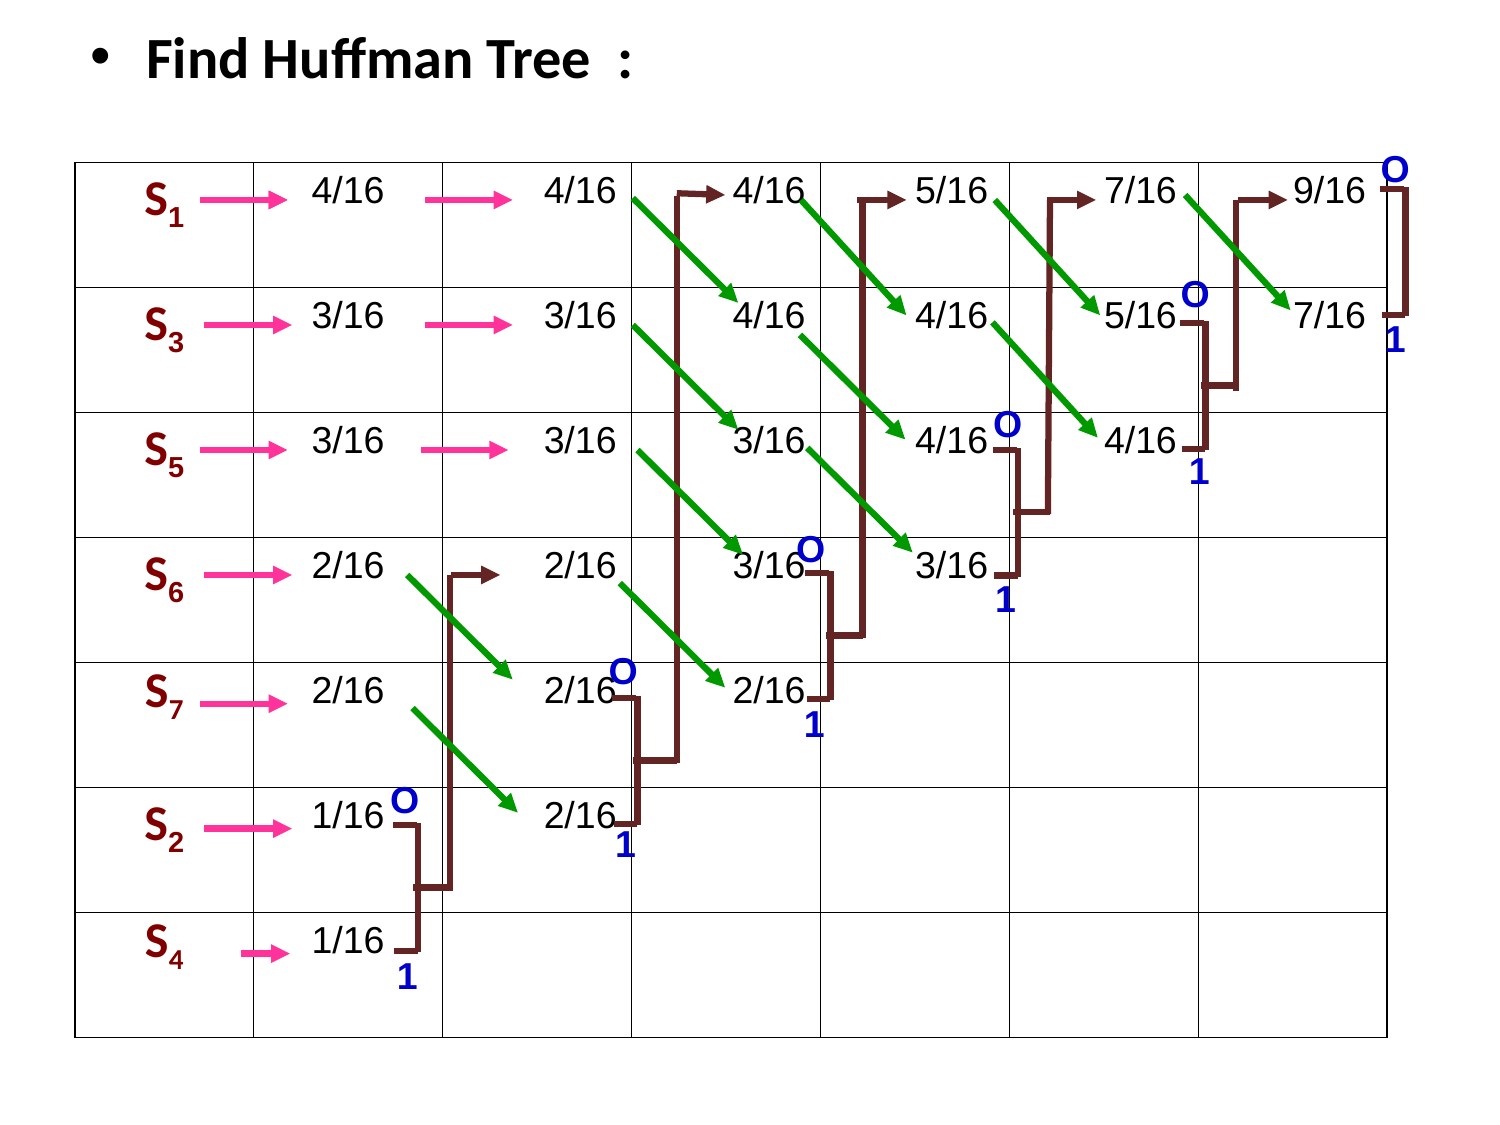

Find Huffman Tree  :
O
| S1 | 4/16 | 4/16 | 4/16 | 5/16 | 7/16 | 9/16 |
| --- | --- | --- | --- | --- | --- | --- |
| S3 | 3/16 | 3/16 | 4/16 | 4/16 | 5/16 | 7/16 |
| S5 | 3/16 | 3/16 | 3/16 | 4/16 | 4/16 |  |
| S6 | 2/16 | 2/16 | 3/16 | 3/16 |  |  |
| S7 | 2/16 | 2/16 | 2/16 |  |  |  |
| S2 | 1/16 | 2/16 |  |  |  |  |
| S4 | 1/16 |  |  |  |  |  |
O
1
O
1
O
1
O
1
O
1
1